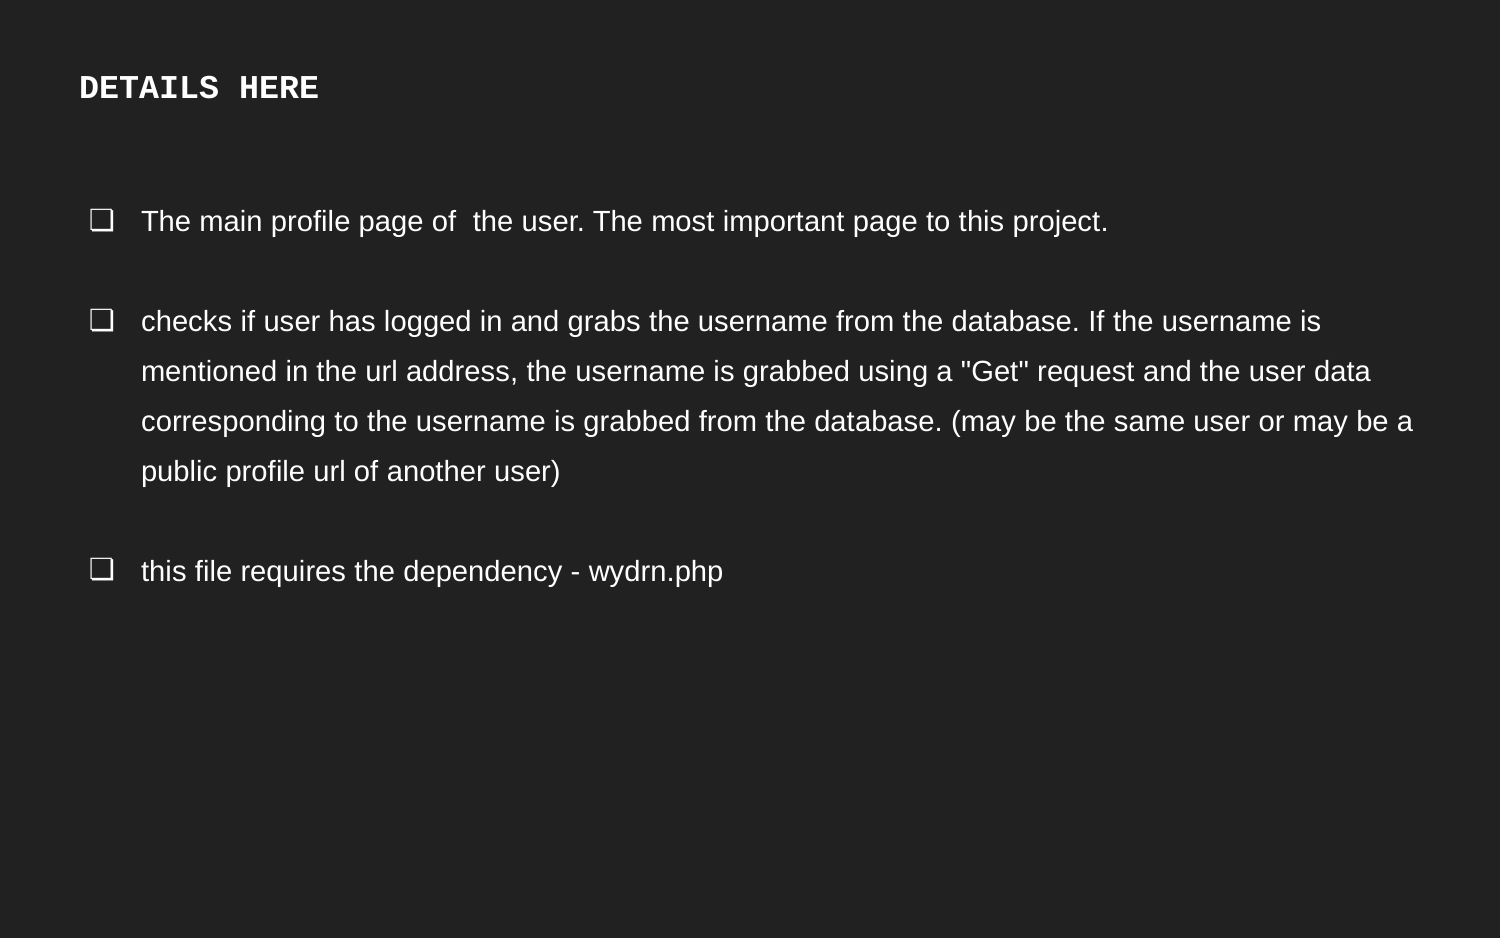

DETAILS HERE
# The main profile page of  the user. The most important page to this project.

checks if user has logged in and grabs the username from the database. If the username is mentioned in the url address, the username is grabbed using a "Get" request and the user data corresponding to the username is grabbed from the database. (may be the same user or may be a public profile url of another user)

this file requires the dependency - wydrn.php